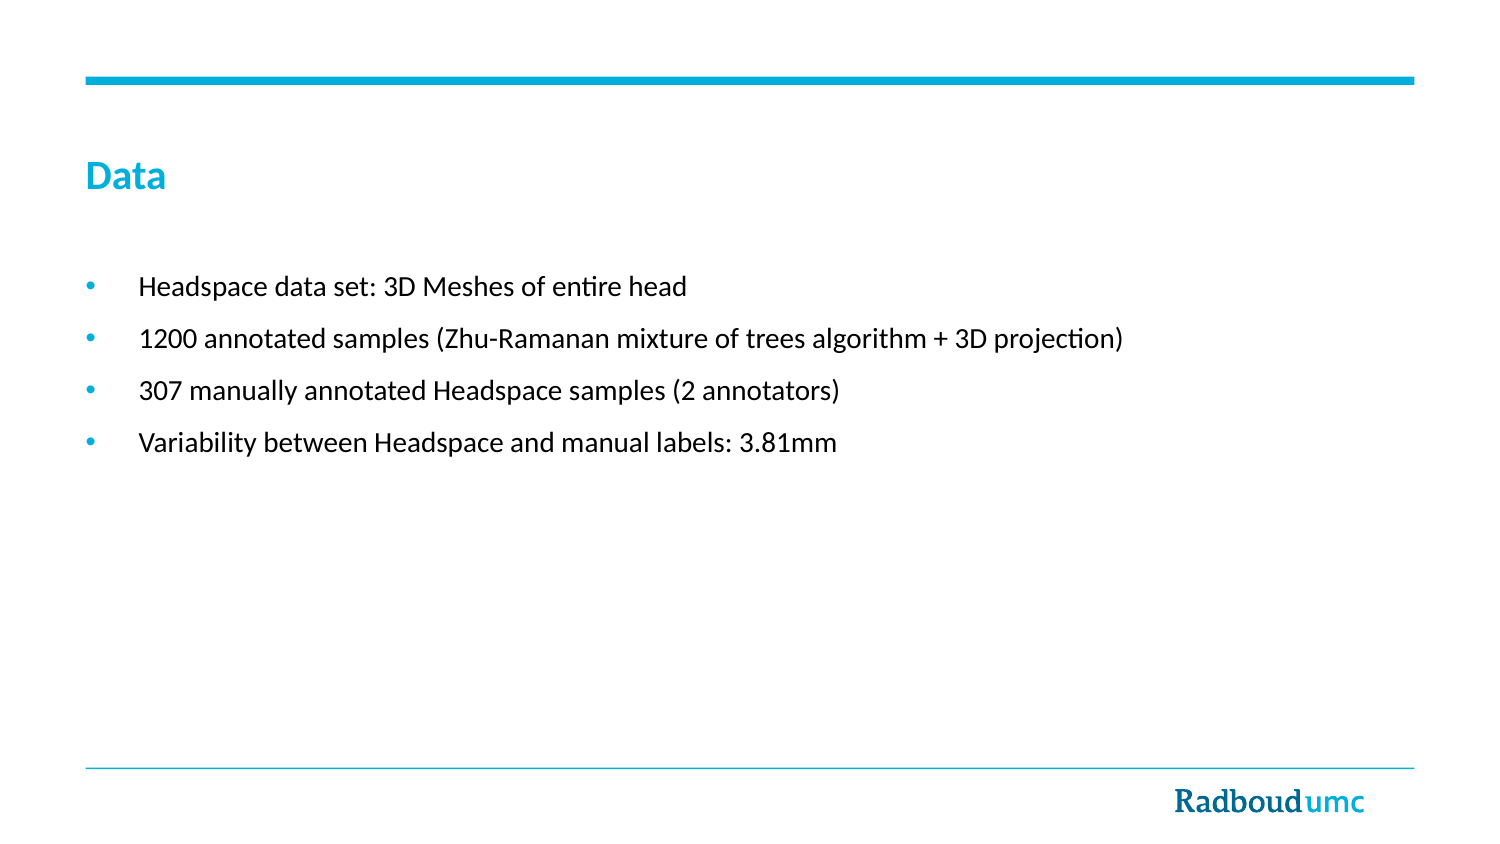

# Data
Headspace data set: 3D Meshes of entire head
1200 annotated samples (Zhu-Ramanan mixture of trees algorithm + 3D projection)
307 manually annotated Headspace samples (2 annotators)
Variability between Headspace and manual labels: 3.81mm